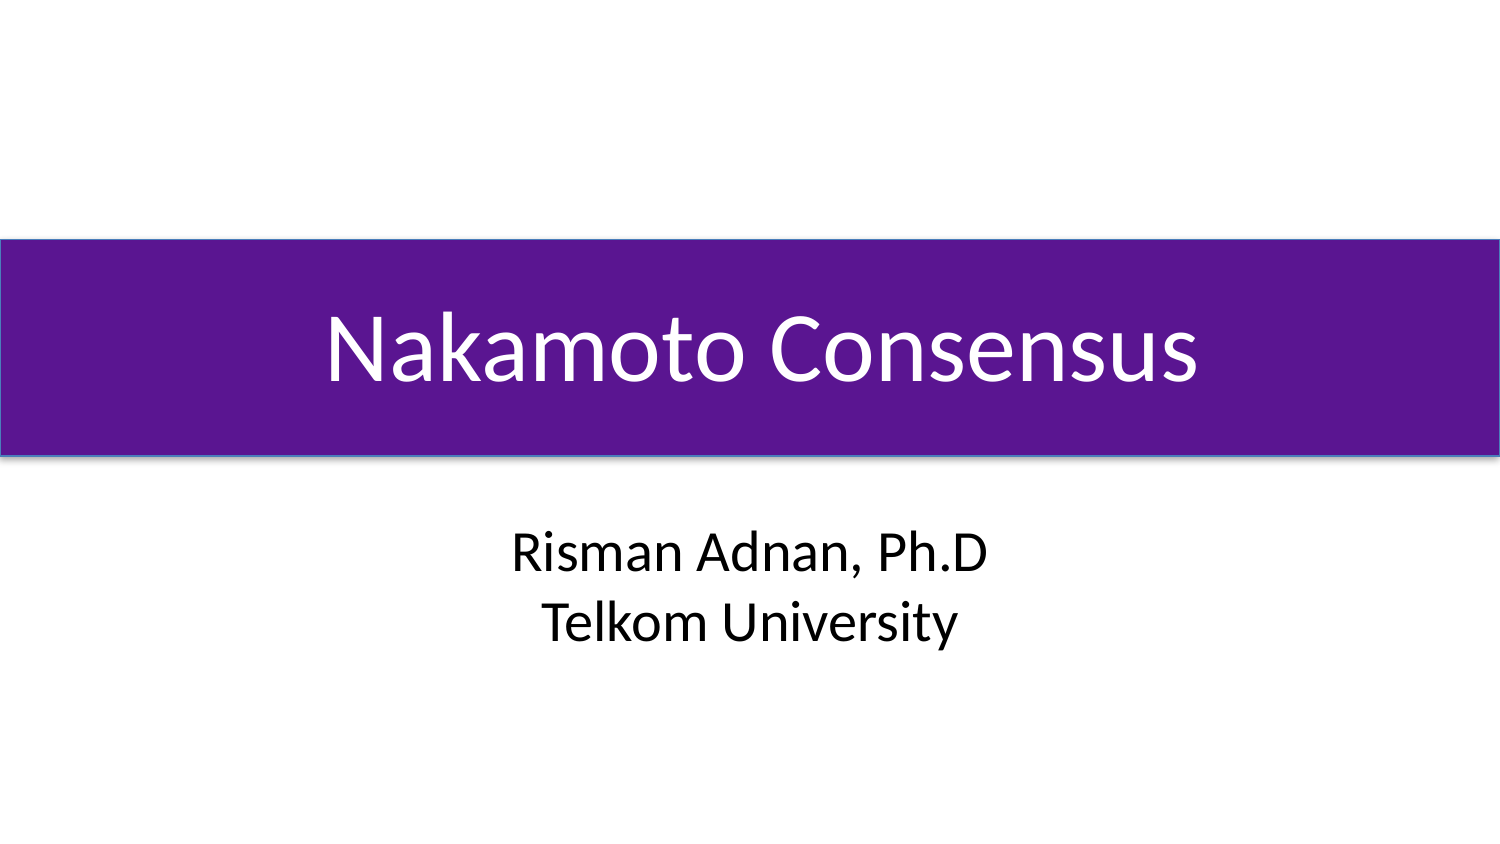

# Nakamoto Consensus
Risman Adnan, Ph.D
Telkom University